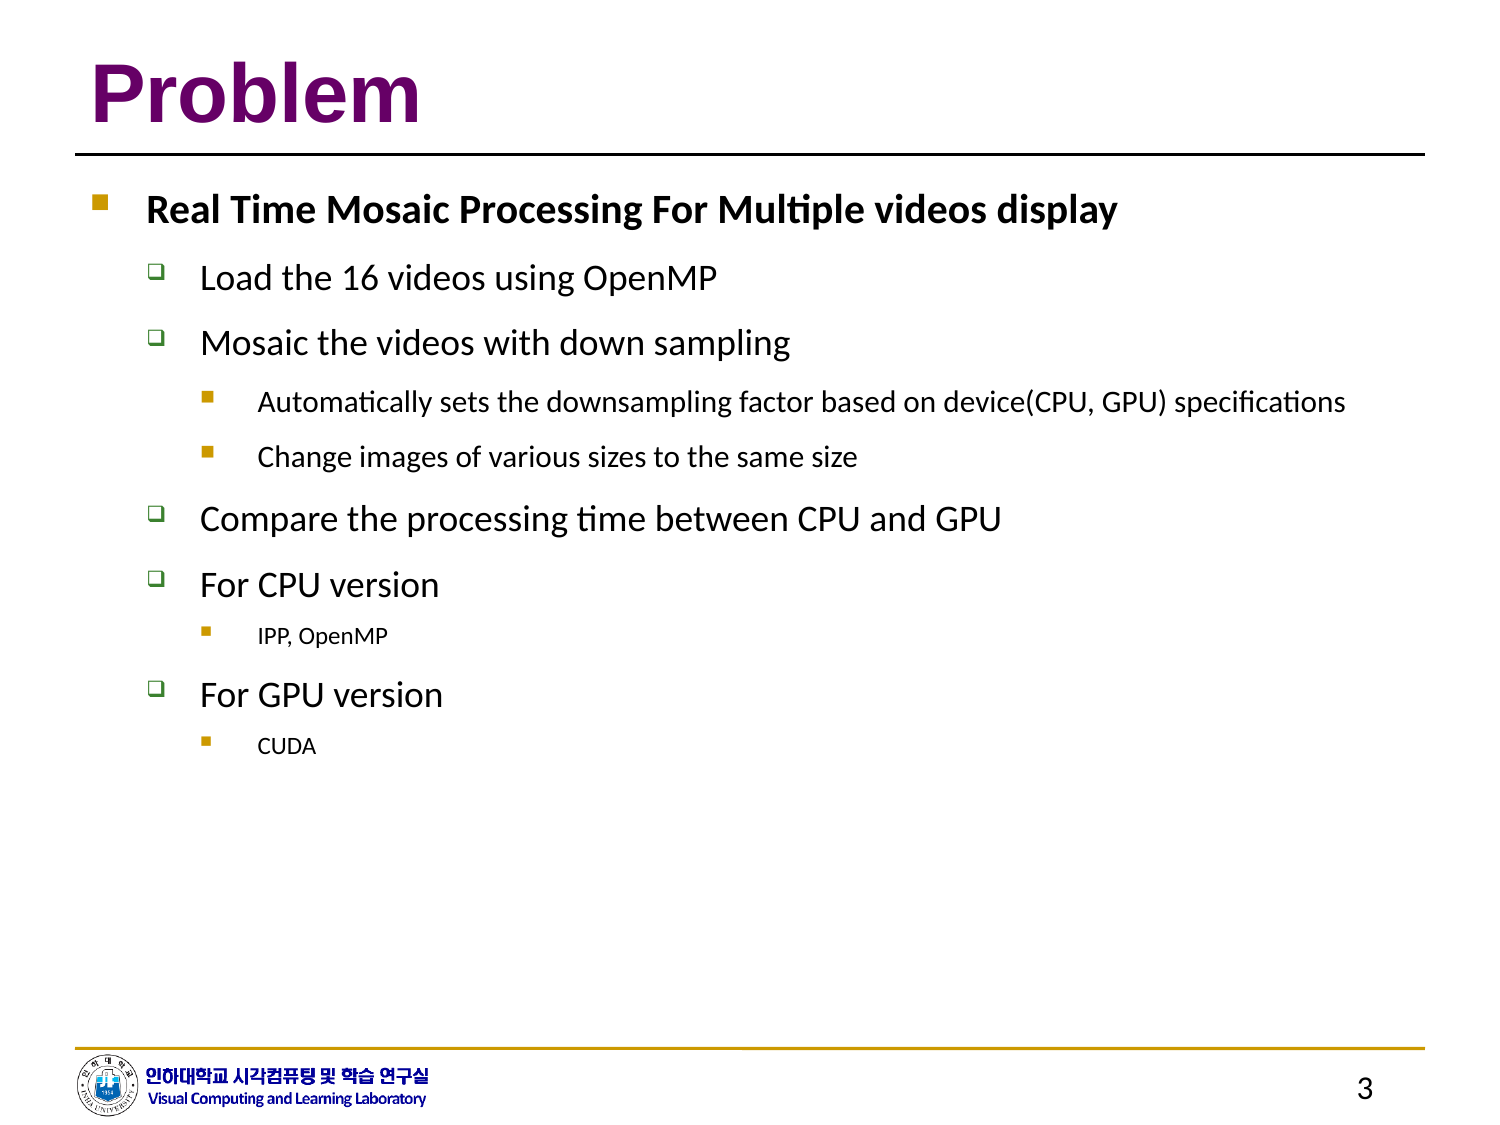

# Problem
Real Time Mosaic Processing For Multiple videos display
Load the 16 videos using OpenMP
Mosaic the videos with down sampling
Automatically sets the downsampling factor based on device(CPU, GPU) specifications
Change images of various sizes to the same size
Compare the processing time between CPU and GPU
For CPU version
IPP, OpenMP
For GPU version
CUDA
3